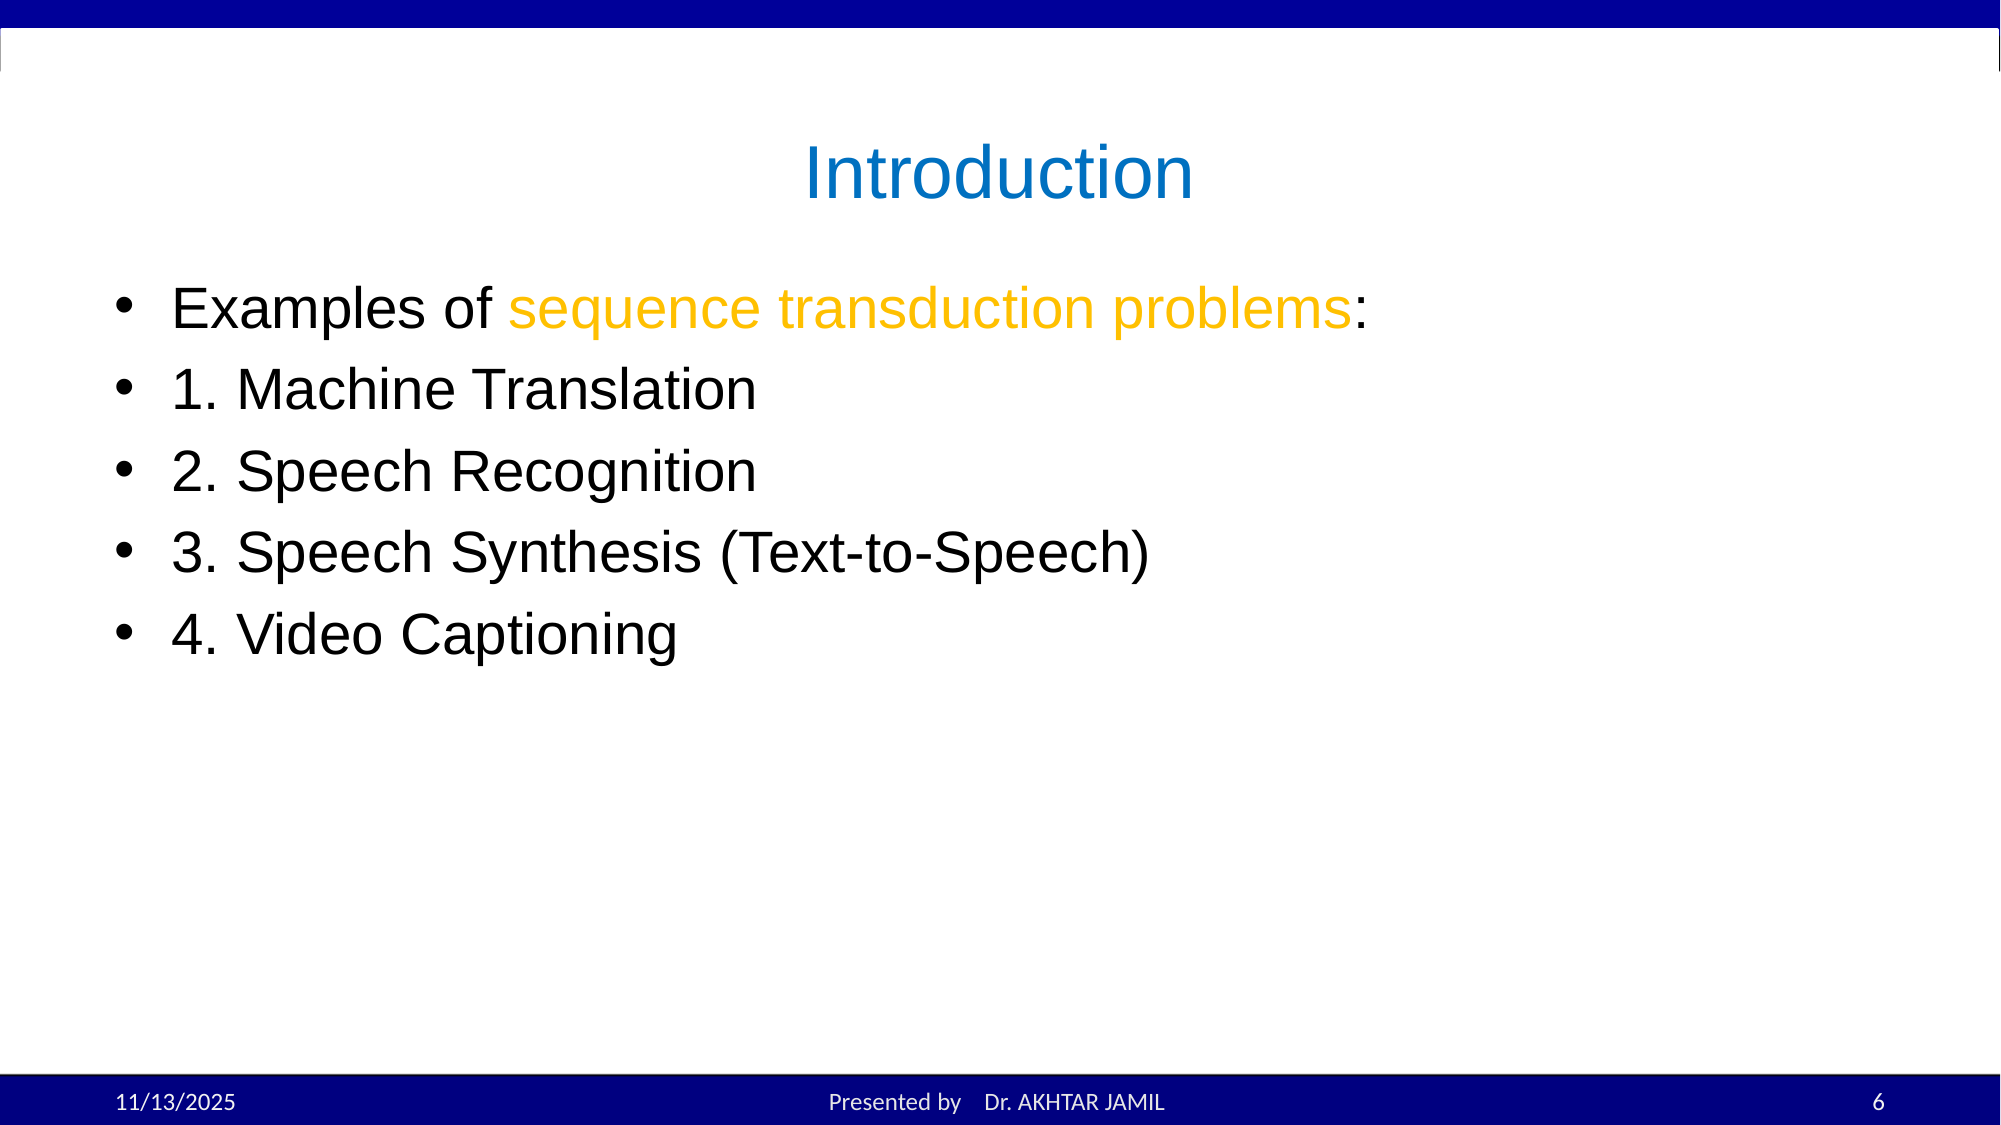

# Introduction
Examples of sequence transduction problems:
1. Machine Translation
2. Speech Recognition
3. Speech Synthesis (Text-to-Speech)
4. Video Captioning
11/13/2025
Presented by    Dr. AKHTAR JAMIL
6